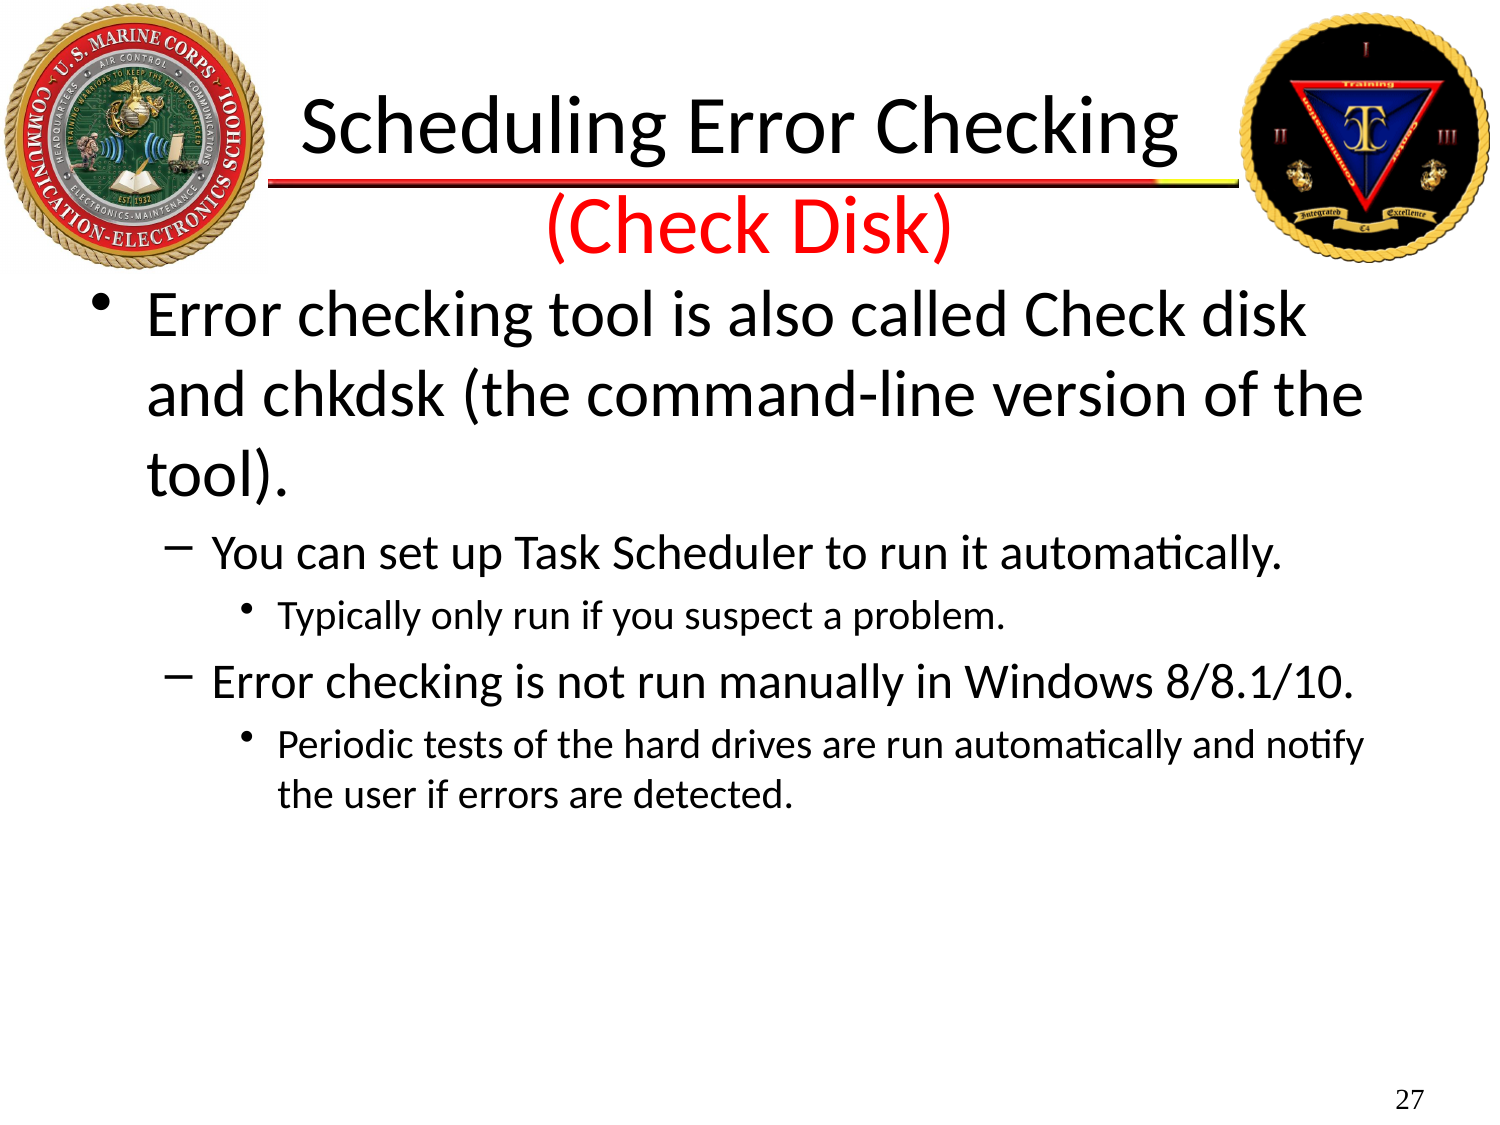

# Scheduling Error Checking (Check Disk)
Error checking tool is also called Check disk and chkdsk (the command-line version of the tool).
You can set up Task Scheduler to run it automatically.
Typically only run if you suspect a problem.
Error checking is not run manually in Windows 8/8.1/10.
Periodic tests of the hard drives are run automatically and notify the user if errors are detected.